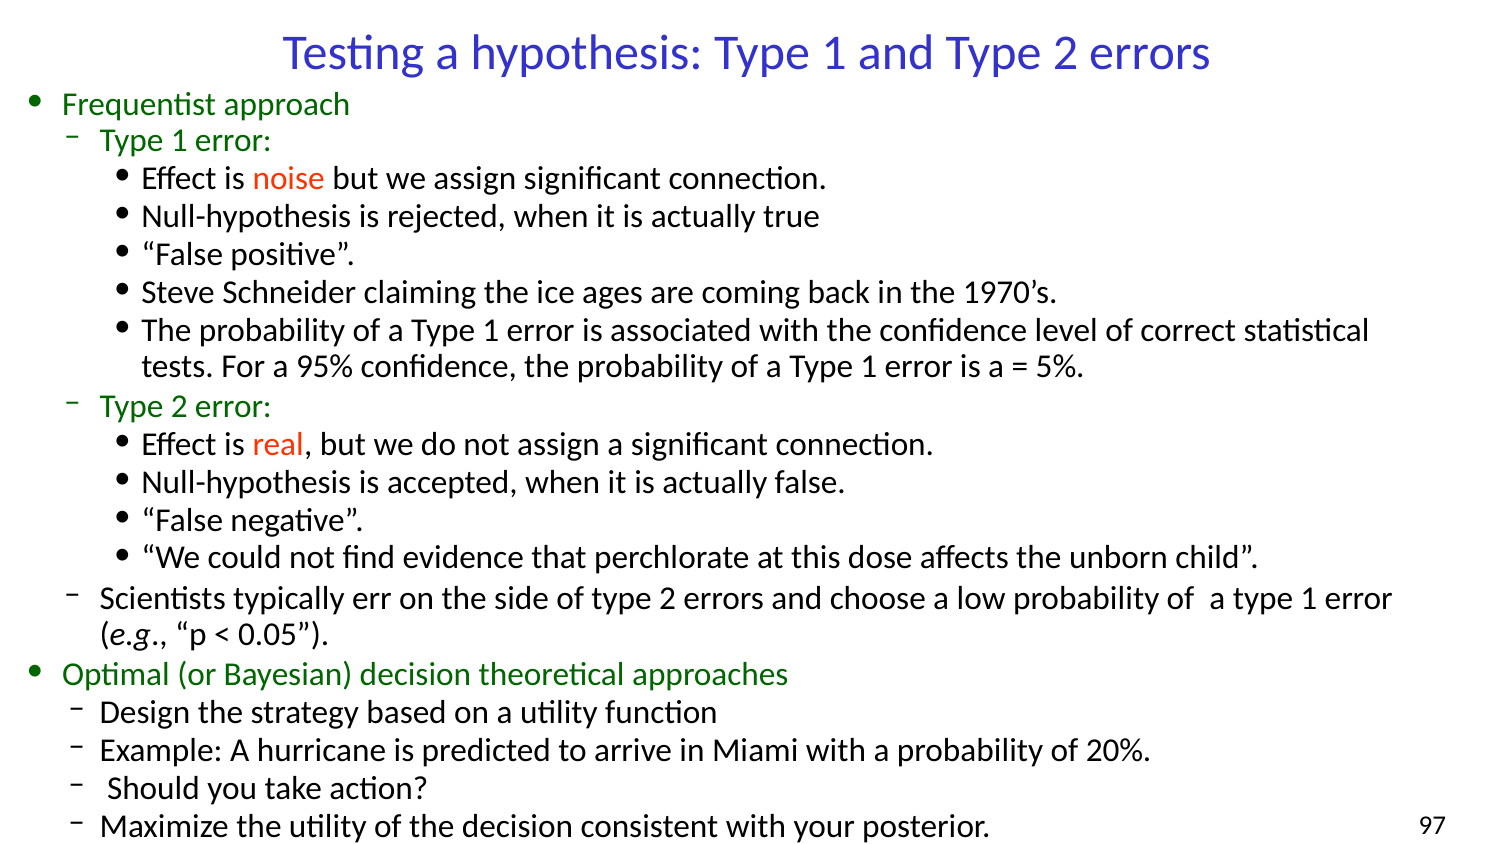

# Testing a hypothesis: Type 1 and Type 2 errors
Frequentist approach
Type 1 error:
Effect is noise but we assign significant connection.
Null-hypothesis is rejected, when it is actually true
“False positive”.
Steve Schneider claiming the ice ages are coming back in the 1970’s.
The probability of a Type 1 error is associated with the confidence level of correct statistical tests. For a 95% confidence, the probability of a Type 1 error is a = 5%.
Type 2 error:
Effect is real, but we do not assign a significant connection.
Null-hypothesis is accepted, when it is actually false.
“False negative”.
“We could not find evidence that perchlorate at this dose affects the unborn child”.
Scientists typically err on the side of type 2 errors and choose a low probability of  a type 1 error  (e.g., “p < 0.05”).
Optimal (or Bayesian) decision theoretical approaches
Design the strategy based on a utility function
Example: A hurricane is predicted to arrive in Miami with a probability of 20%.
 Should you take action?
Maximize the utility of the decision consistent with your posterior.

97